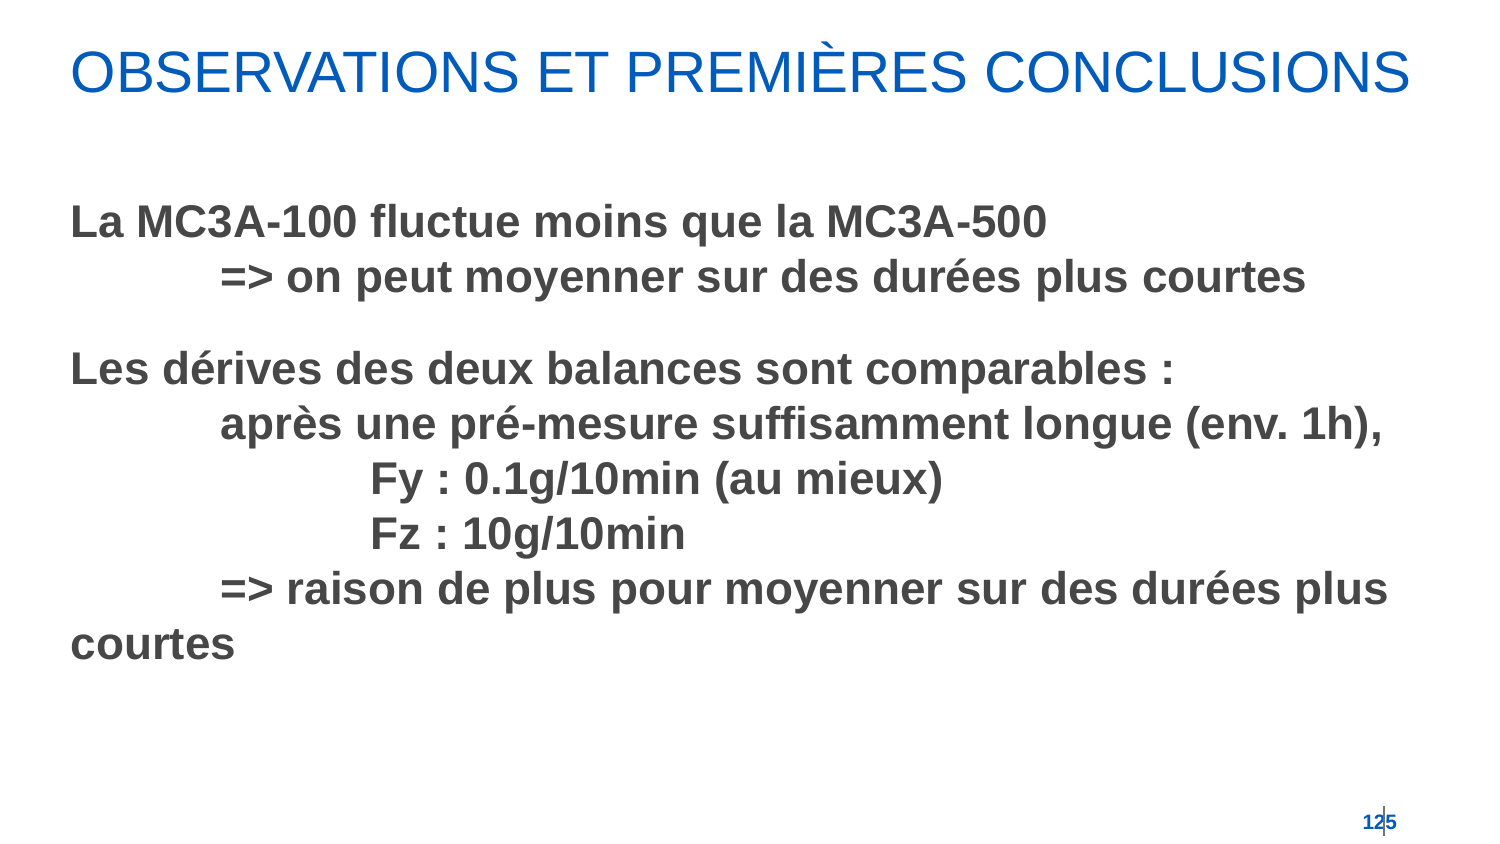

# Observations et premières conclusions
La MC3A-100 fluctue moins que la MC3A-500
	=> on peut moyenner sur des durées plus courtes
Les dérives des deux balances sont comparables :
	après une pré-mesure suffisamment longue (env. 1h),
		Fy : 0.1g/10min (au mieux)
		Fz : 10g/10min
	=> raison de plus pour moyenner sur des durées plus courtes